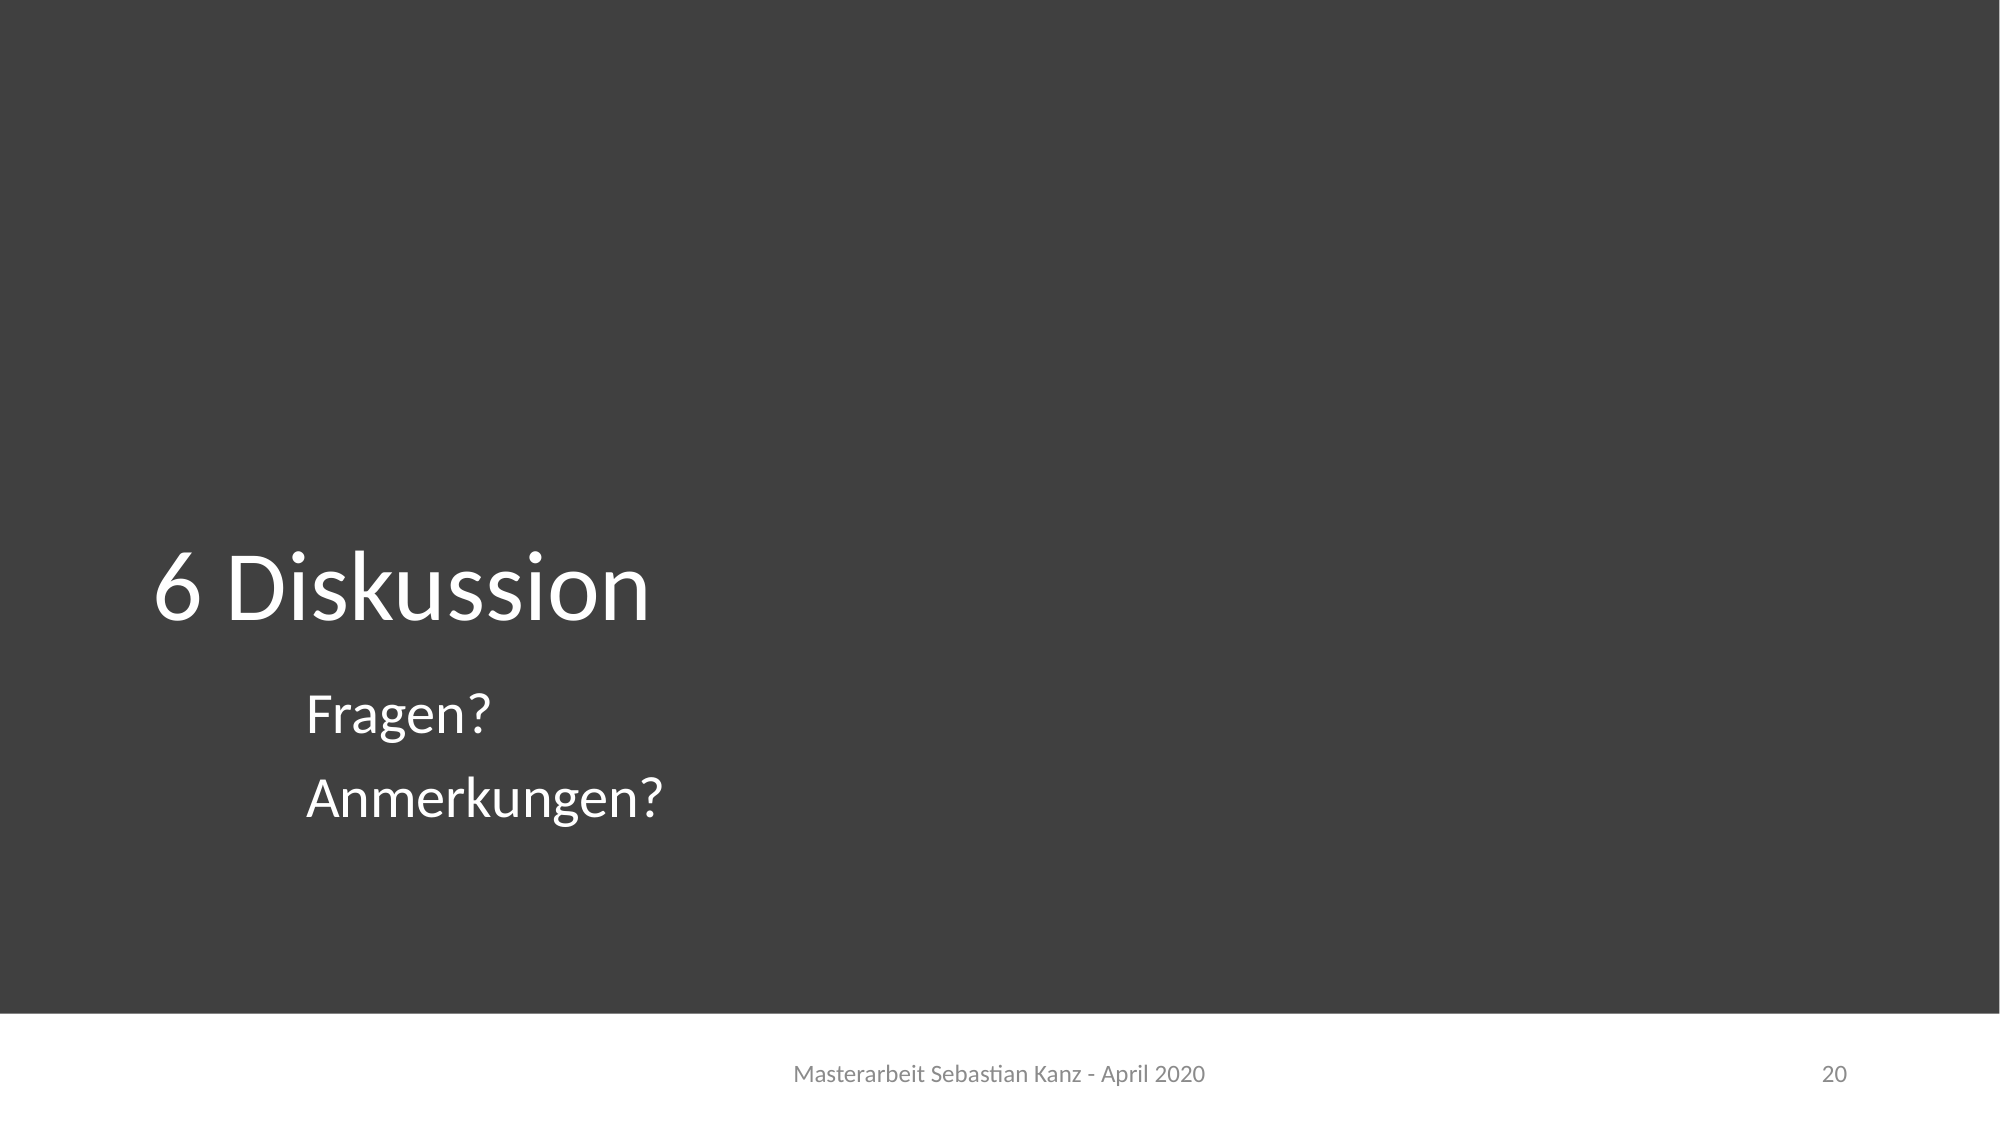

# 6 Diskussion
	Fragen?
	Anmerkungen?
Masterarbeit Sebastian Kanz - April 2020
20